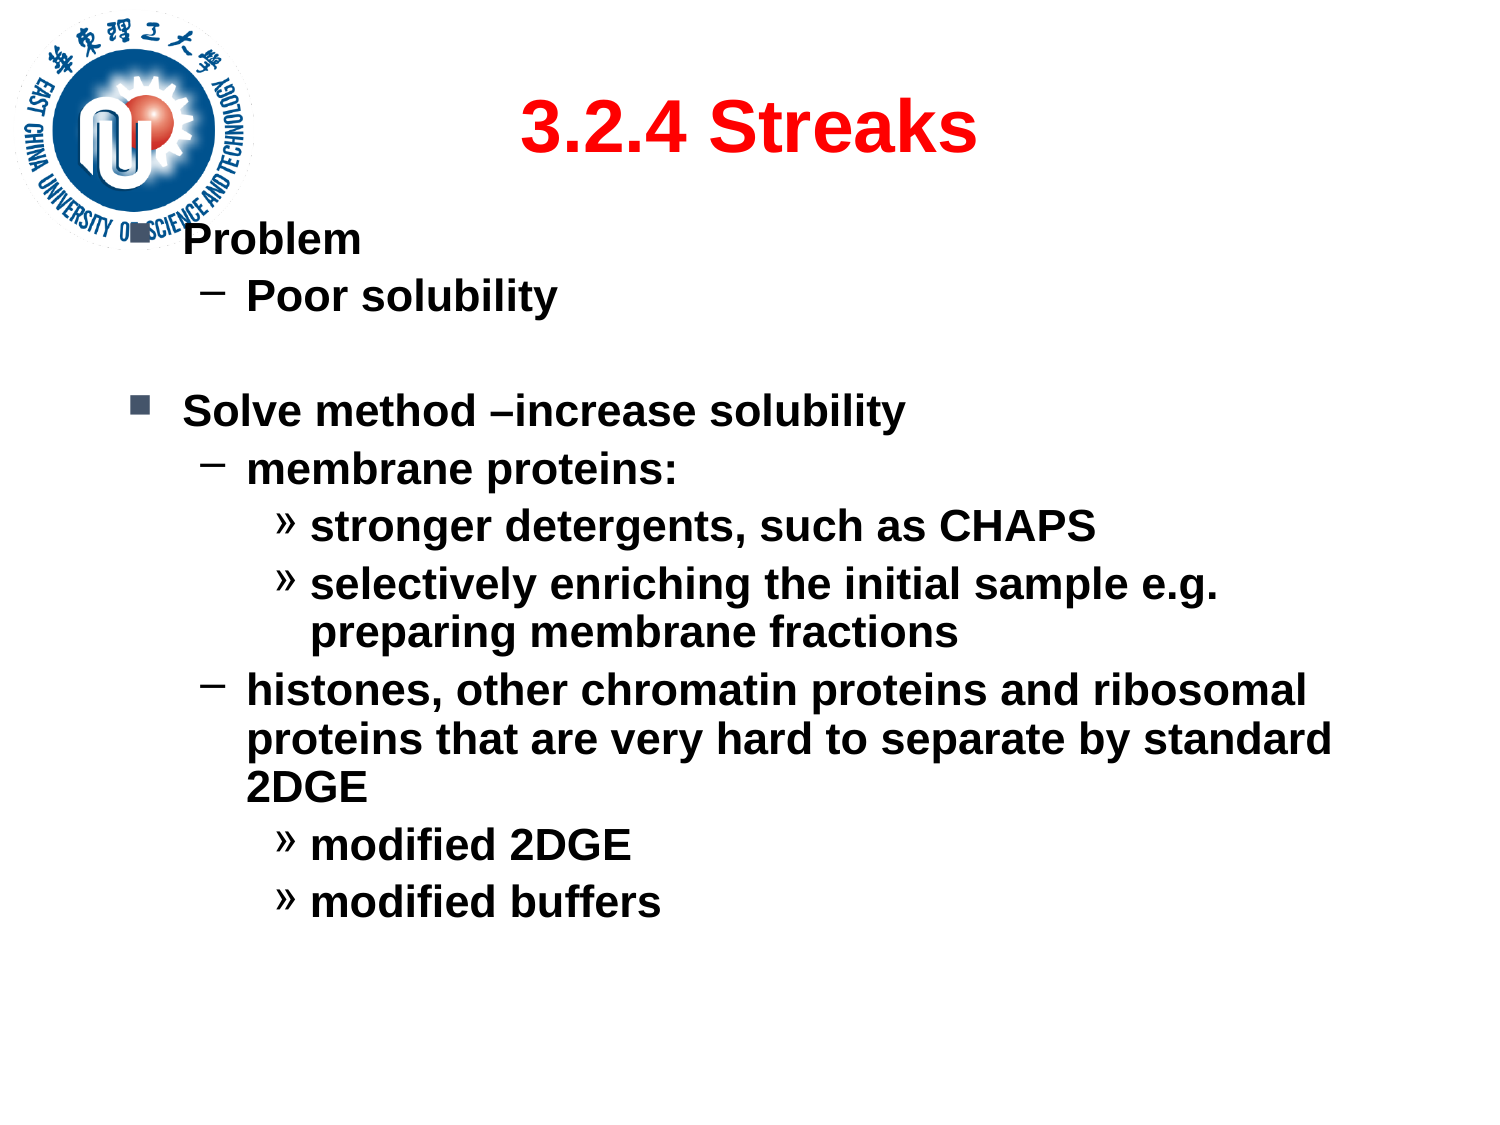

# 3.2.4 Streaks
Problem
Poor solubility

Solve method –increase solubility
membrane proteins:
stronger detergents, such as CHAPS
selectively enriching the initial sample e.g. preparing membrane fractions
histones, other chromatin proteins and ribosomal proteins that are very hard to separate by standard 2DGE
modified 2DGE
modified buffers